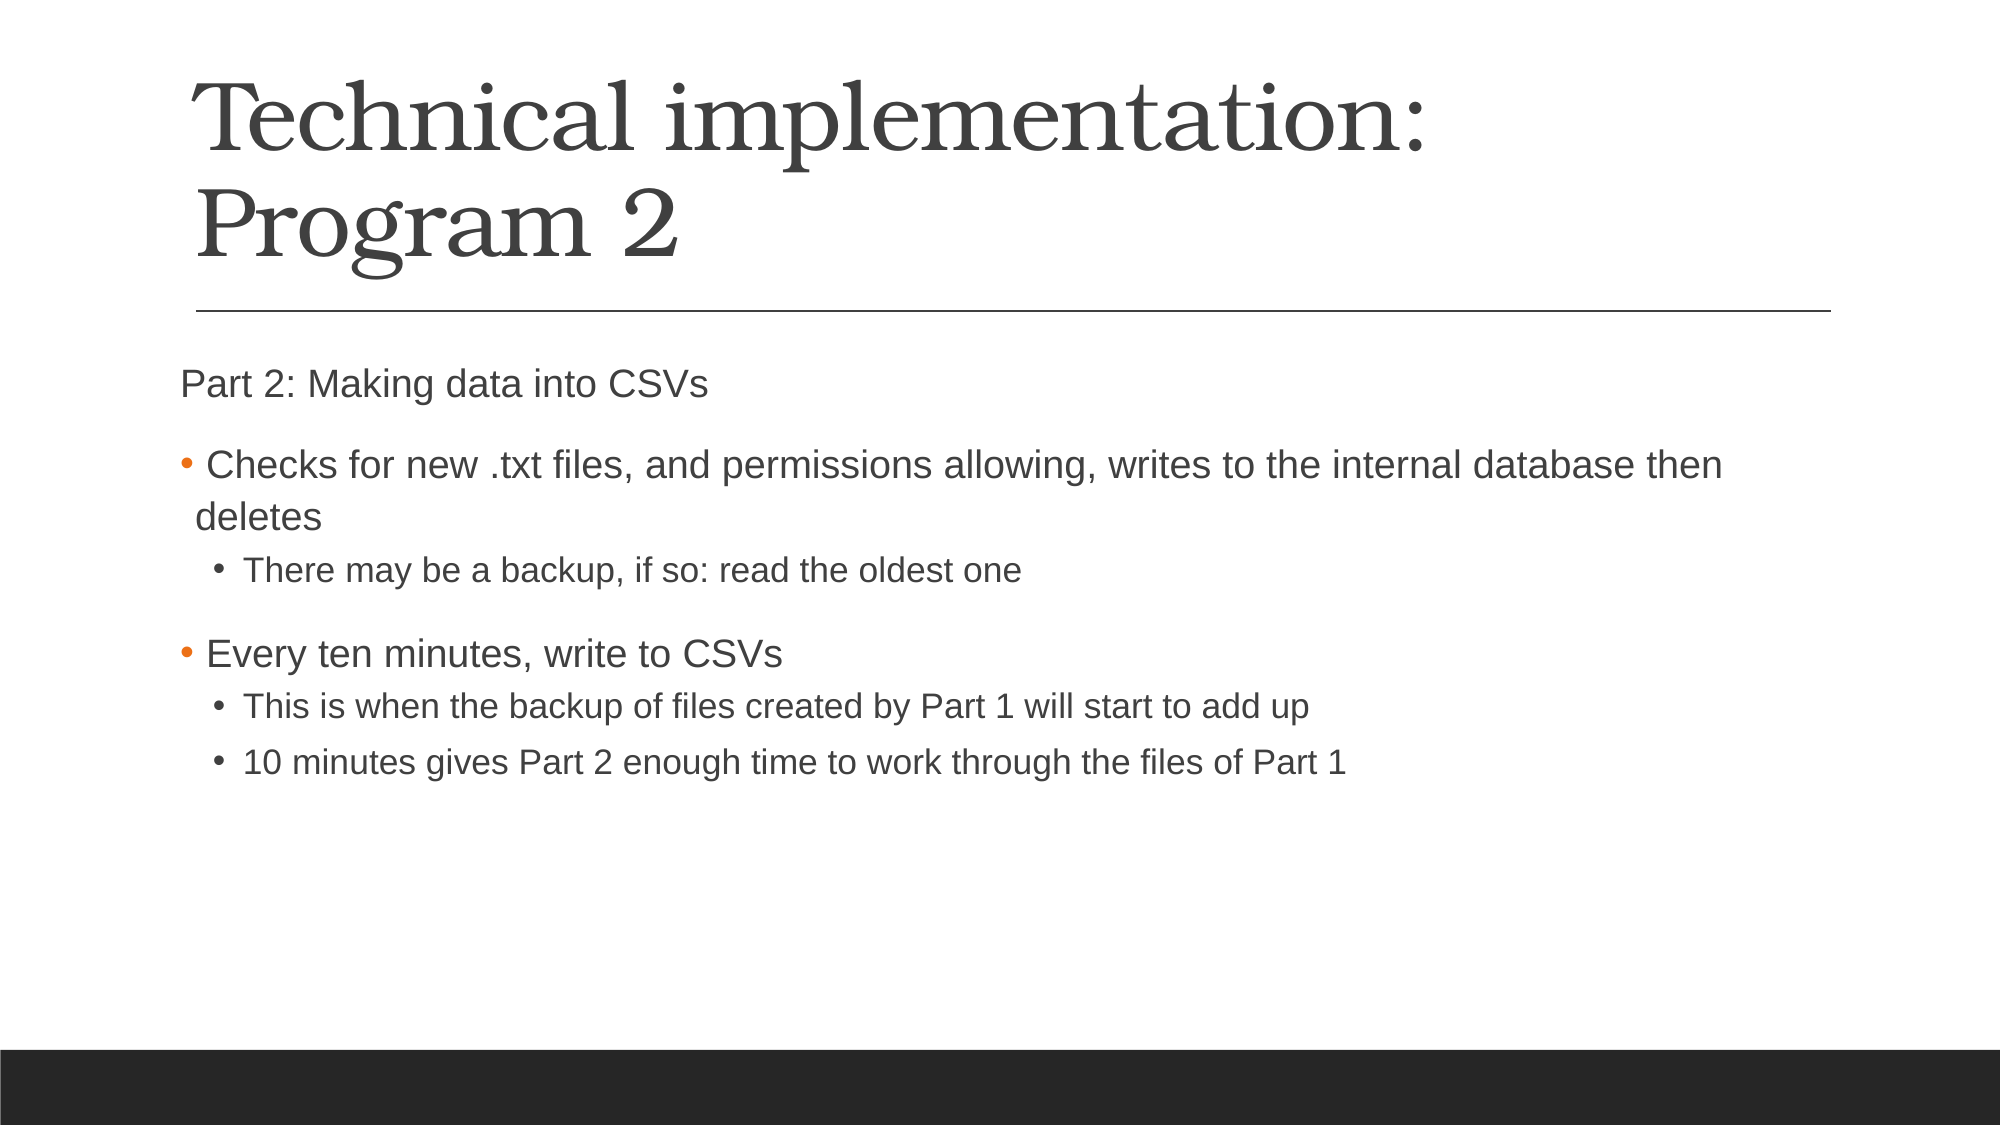

# Technical implementation: Program 2
Part 2: Making data into CSVs
 Checks for new .txt files, and permissions allowing, writes to the internal database then deletes
There may be a backup, if so: read the oldest one
 Every ten minutes, write to CSVs
This is when the backup of files created by Part 1 will start to add up
10 minutes gives Part 2 enough time to work through the files of Part 1